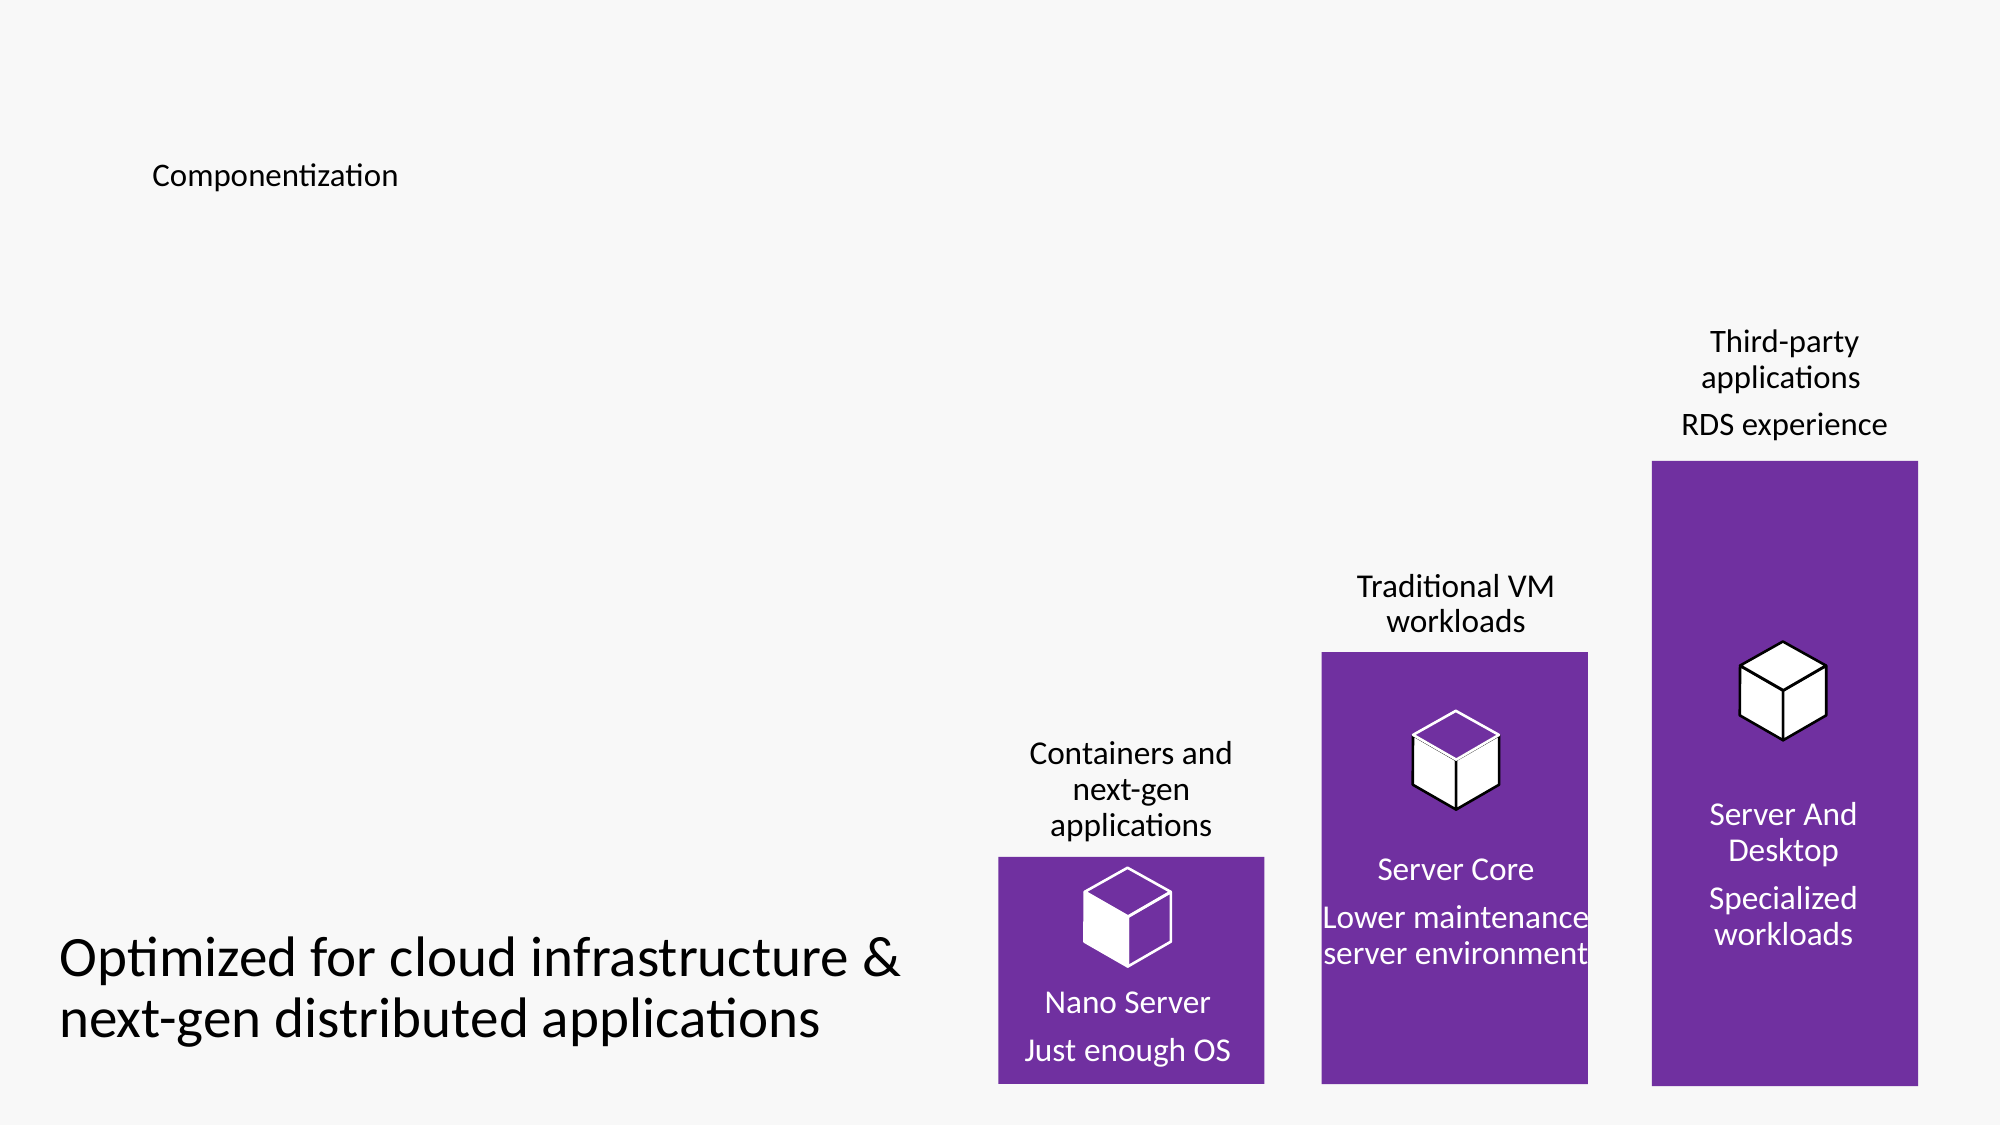

# Componentization
Third-party applications
RDS experience

Traditional VM workloads

Containers and next-gen applications

Server And Desktop
Specialized workloads
Server Core
Lower maintenance server environment

Optimized for cloud infrastructure & next-gen distributed applications

Nano Server
Just enough OS